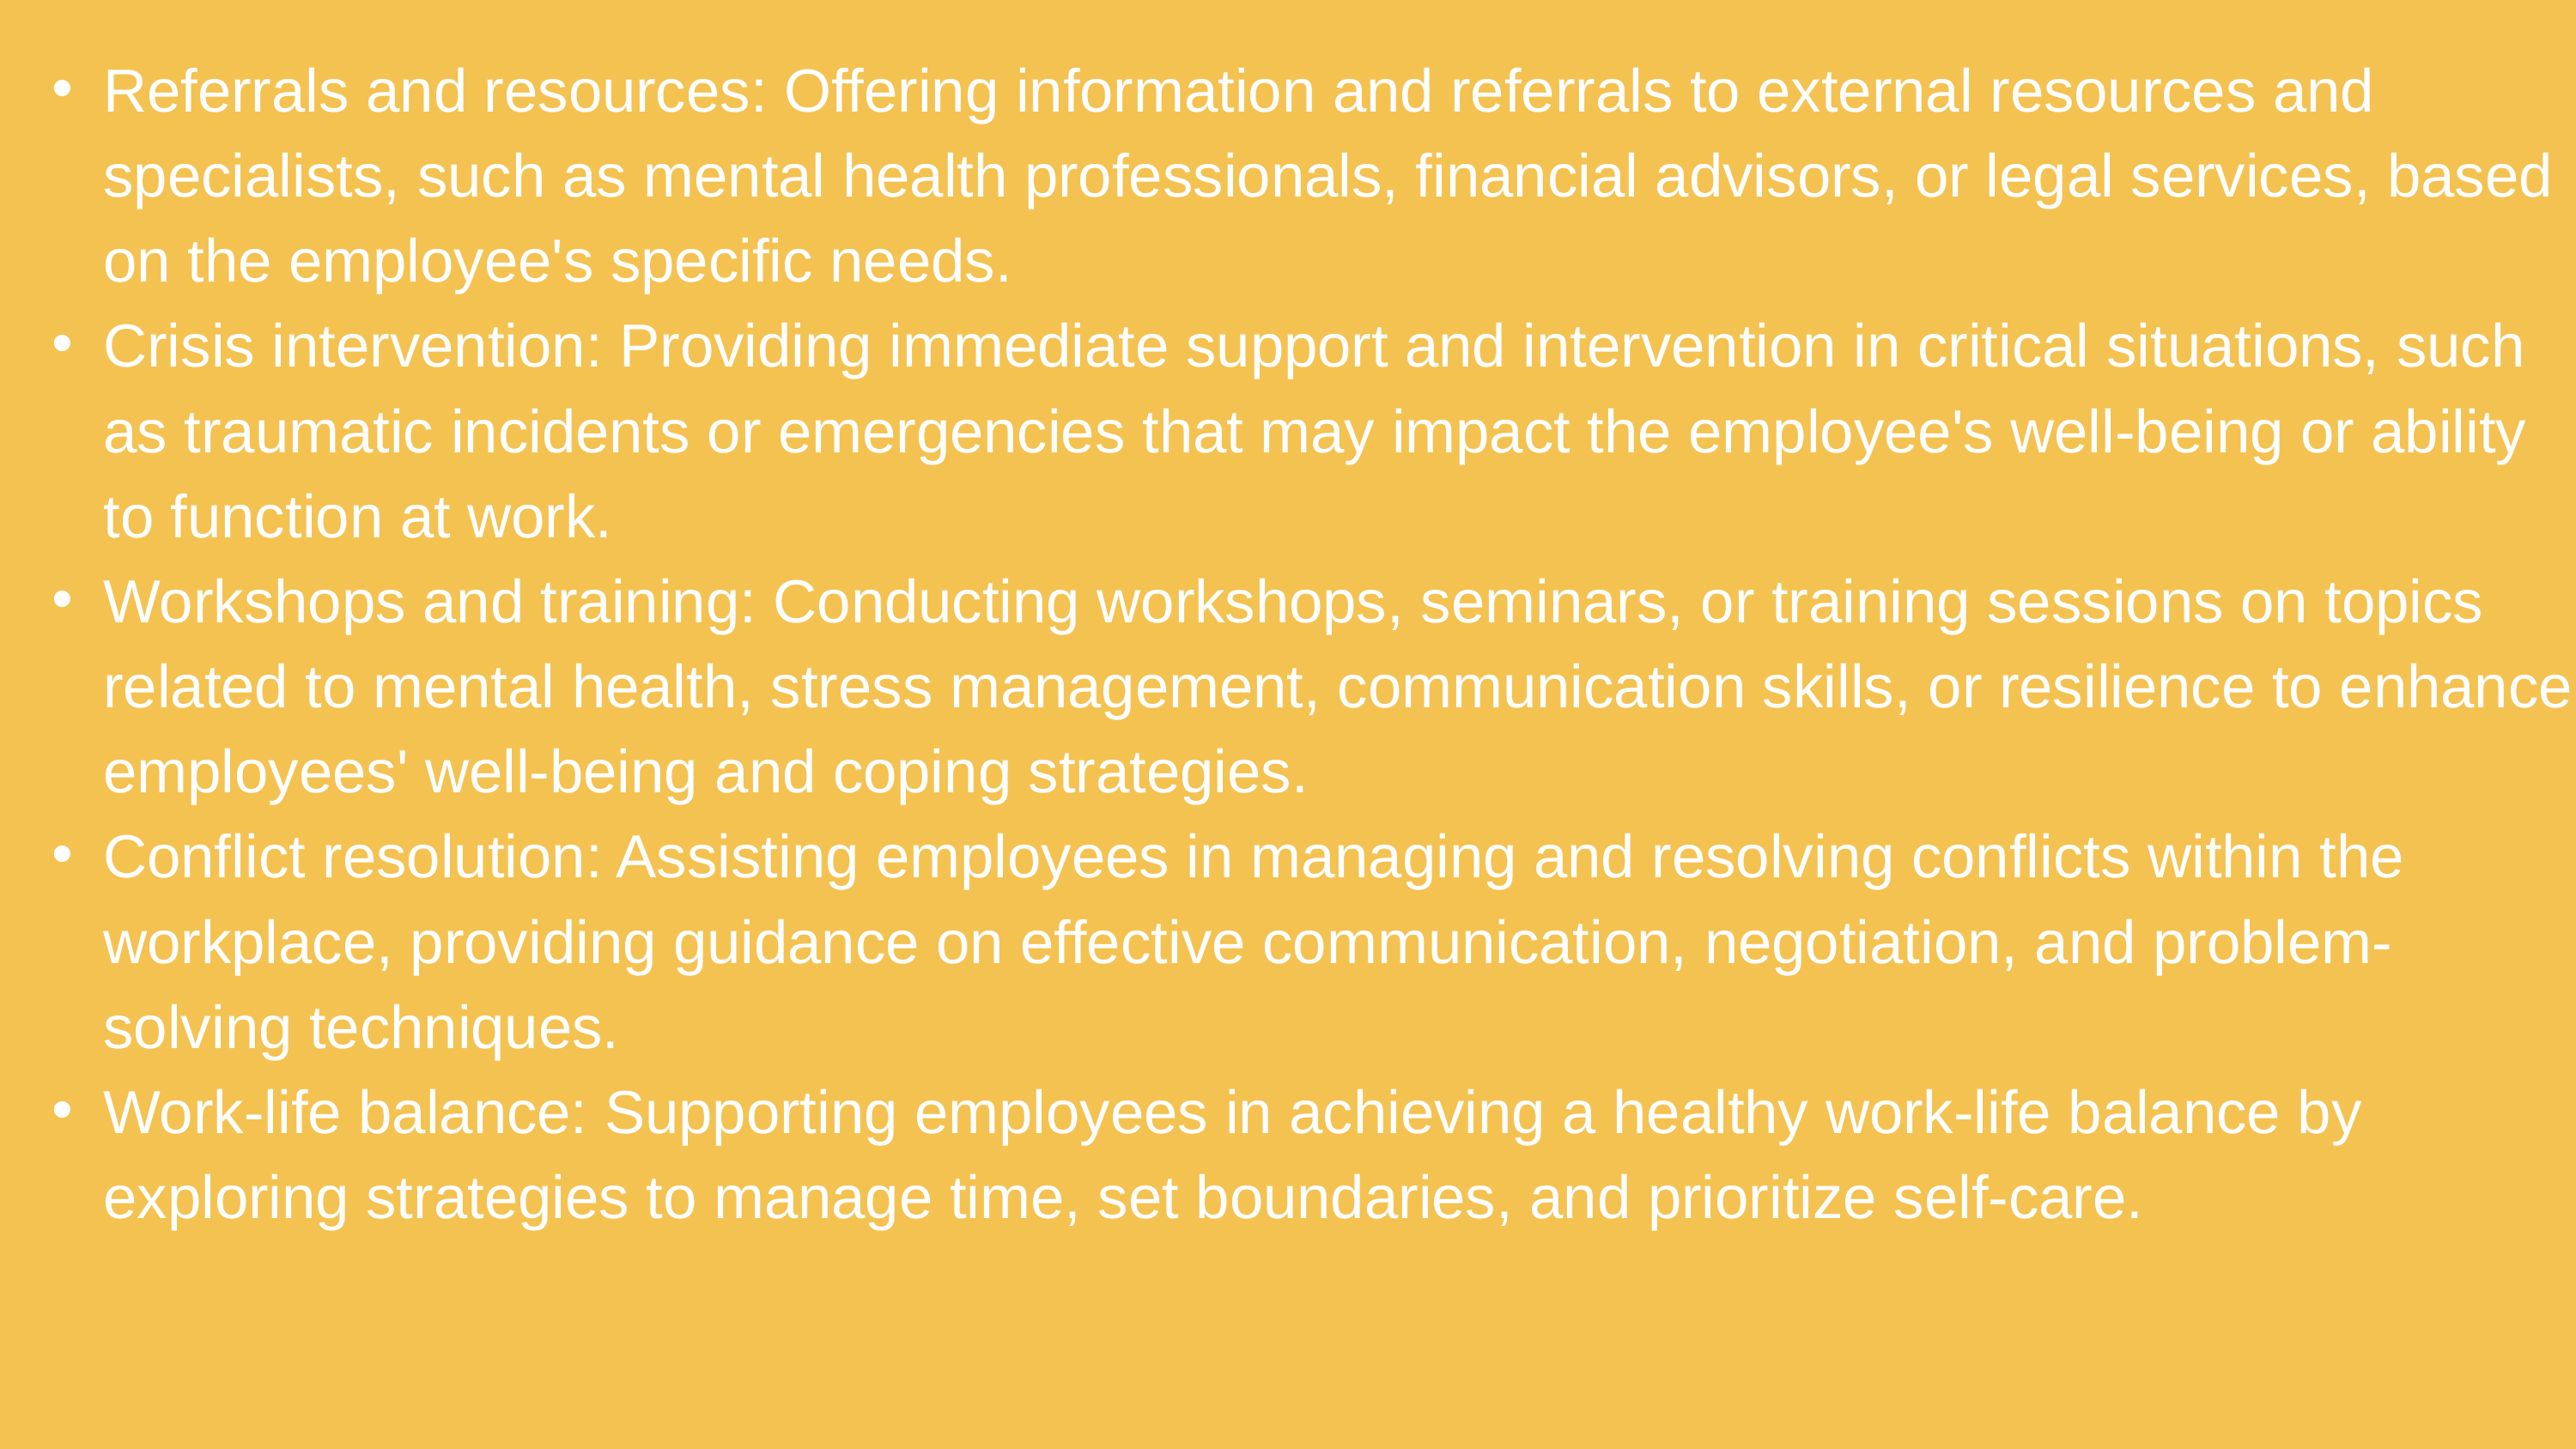

Referrals and resources: Offering information and referrals to external resources and specialists, such as mental health professionals, financial advisors, or legal services, based on the employee's specific needs.
Crisis intervention: Providing immediate support and intervention in critical situations, such as traumatic incidents or emergencies that may impact the employee's well-being or ability to function at work.
Workshops and training: Conducting workshops, seminars, or training sessions on topics related to mental health, stress management, communication skills, or resilience to enhance employees' well-being and coping strategies.
Conflict resolution: Assisting employees in managing and resolving conflicts within the workplace, providing guidance on effective communication, negotiation, and problem-solving techniques.
Work-life balance: Supporting employees in achieving a healthy work-life balance by exploring strategies to manage time, set boundaries, and prioritize self-care.